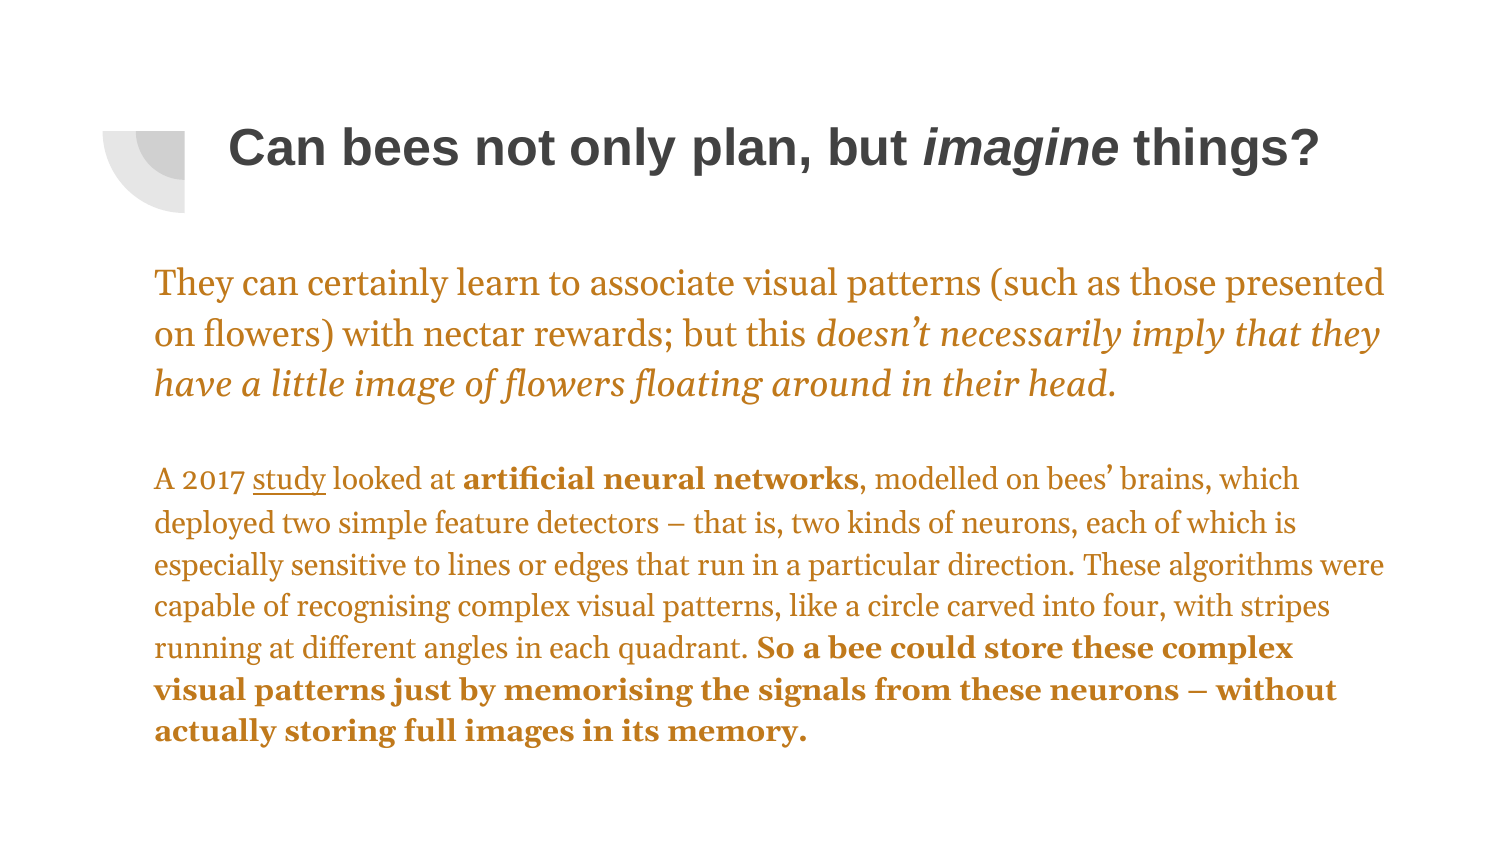

# Can bees not only plan, but imagine things?
They can certainly learn to associate visual patterns (such as those presented on flowers) with nectar rewards; but this doesn’t necessarily imply that they have a little image of flowers floating around in their head.

A 2017 study looked at artificial neural networks, modelled on bees’ brains, which deployed two simple feature detectors – that is, two kinds of neurons, each of which is especially sensitive to lines or edges that run in a particular direction. These algorithms were capable of recognising complex visual patterns, like a circle carved into four, with stripes running at different angles in each quadrant. So a bee could store these complex visual patterns just by memorising the signals from these neurons – without actually storing full images in its memory.